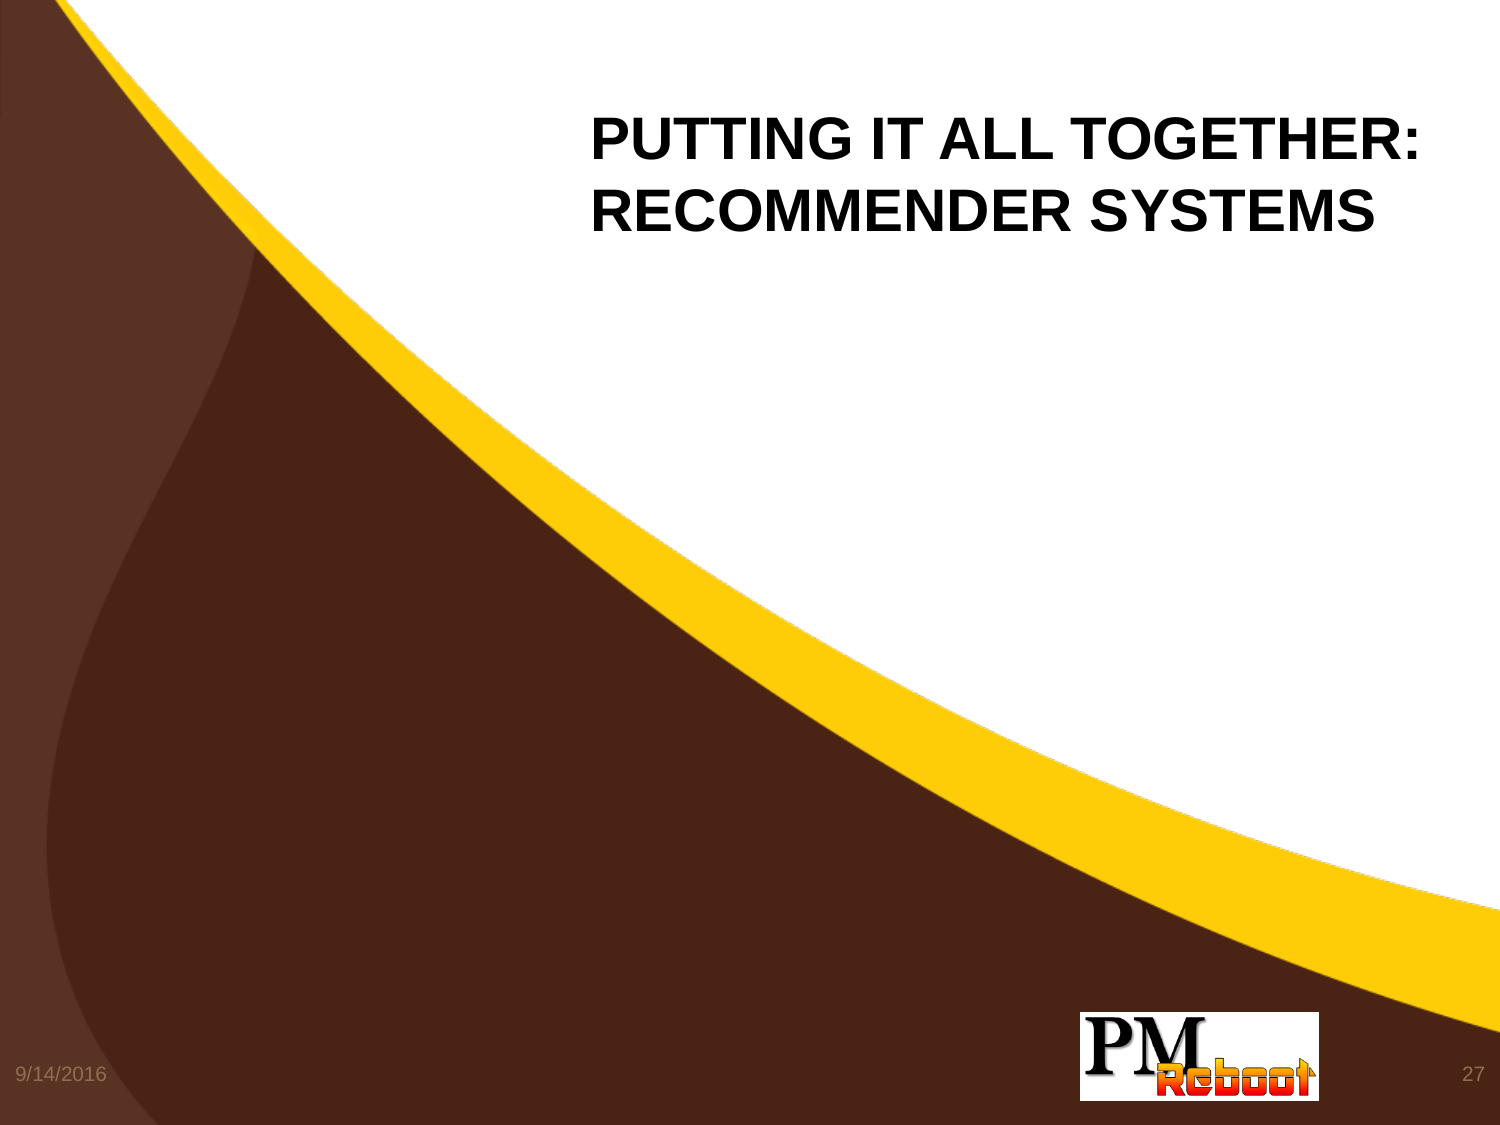

# Putting it all together: Recommender systems

9/14/2016
27